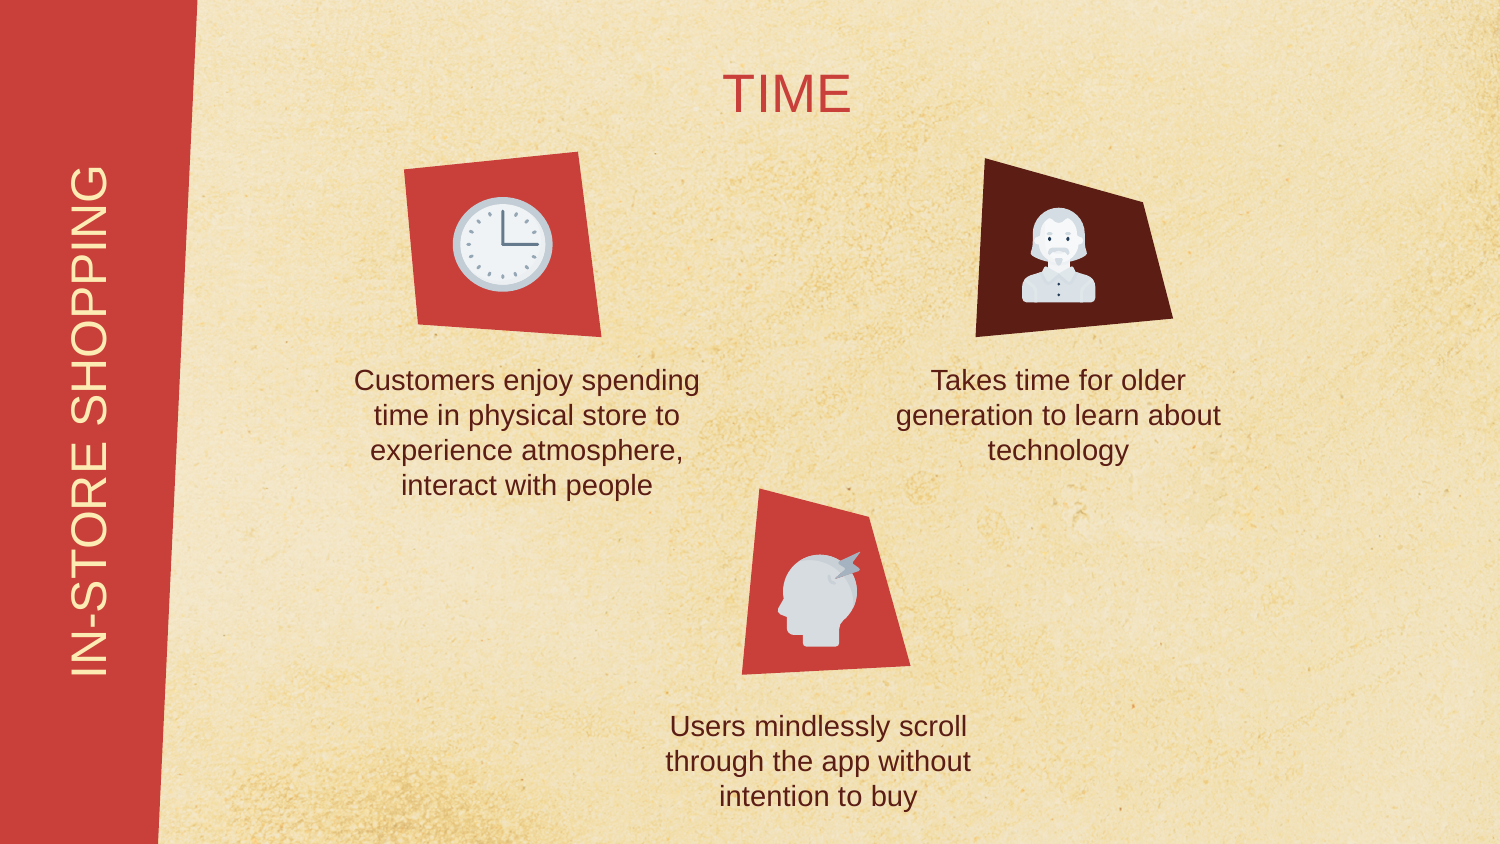

TIME

Customers enjoy spending time in physical store to experience atmosphere, interact with people
Takes time for older generation to learn about technology
IN-STORE SHOPPING

Users mindlessly scroll through the app without intention to buy